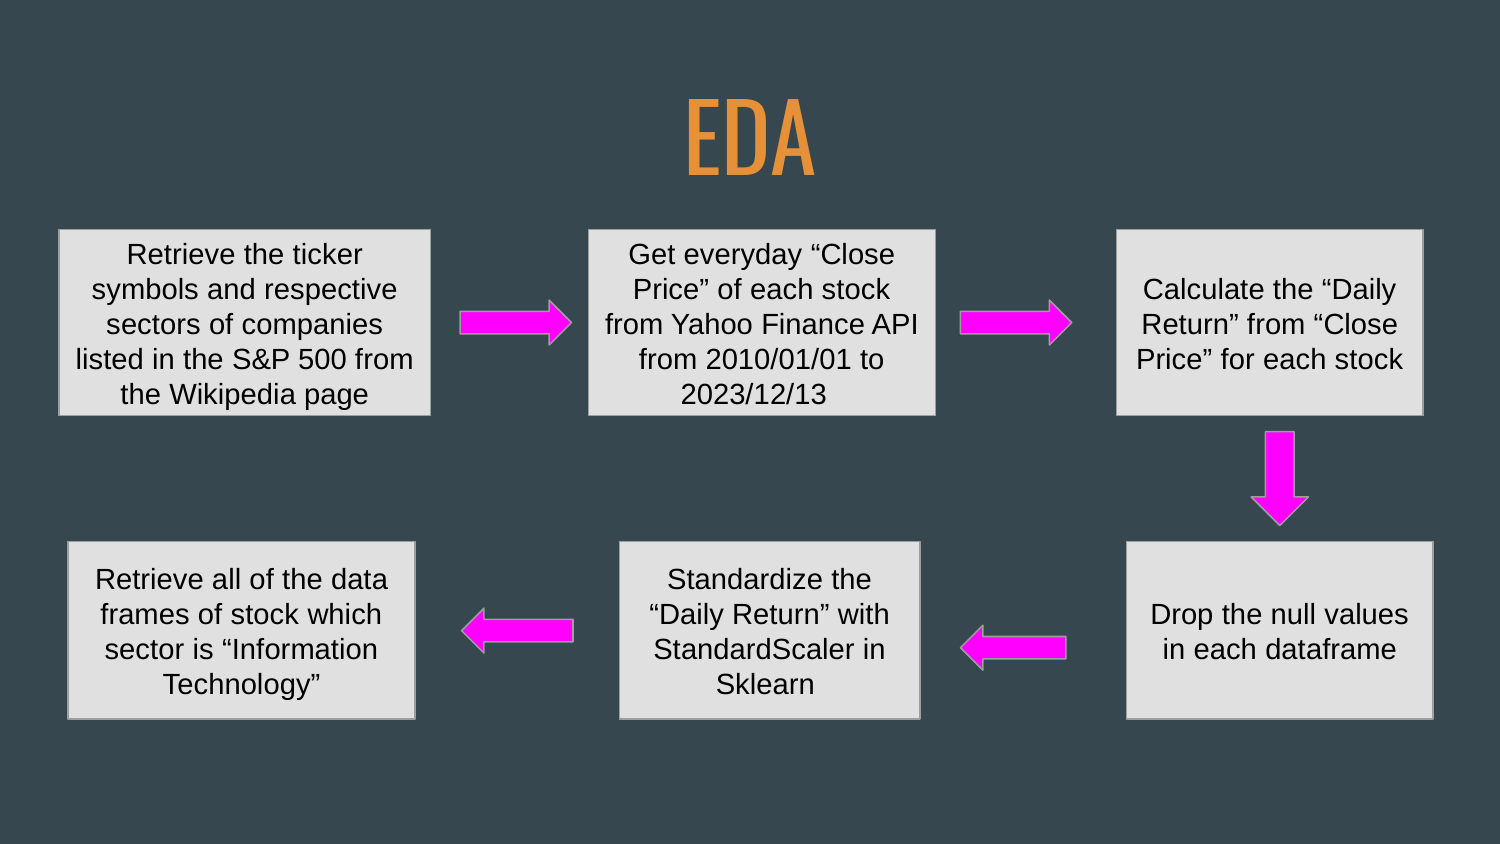

# EDA
Retrieve the ticker symbols and respective sectors of companies listed in the S&P 500 from the Wikipedia page
Get everyday “Close Price” of each stock from Yahoo Finance API from 2010/01/01 to 2023/12/13
Calculate the “Daily Return” from “Close Price” for each stock

Standardize the “Daily Return” with StandardScaler in Sklearn
Drop the null values in each dataframe
Retrieve all of the data frames of stock which sector is “Information Technology”